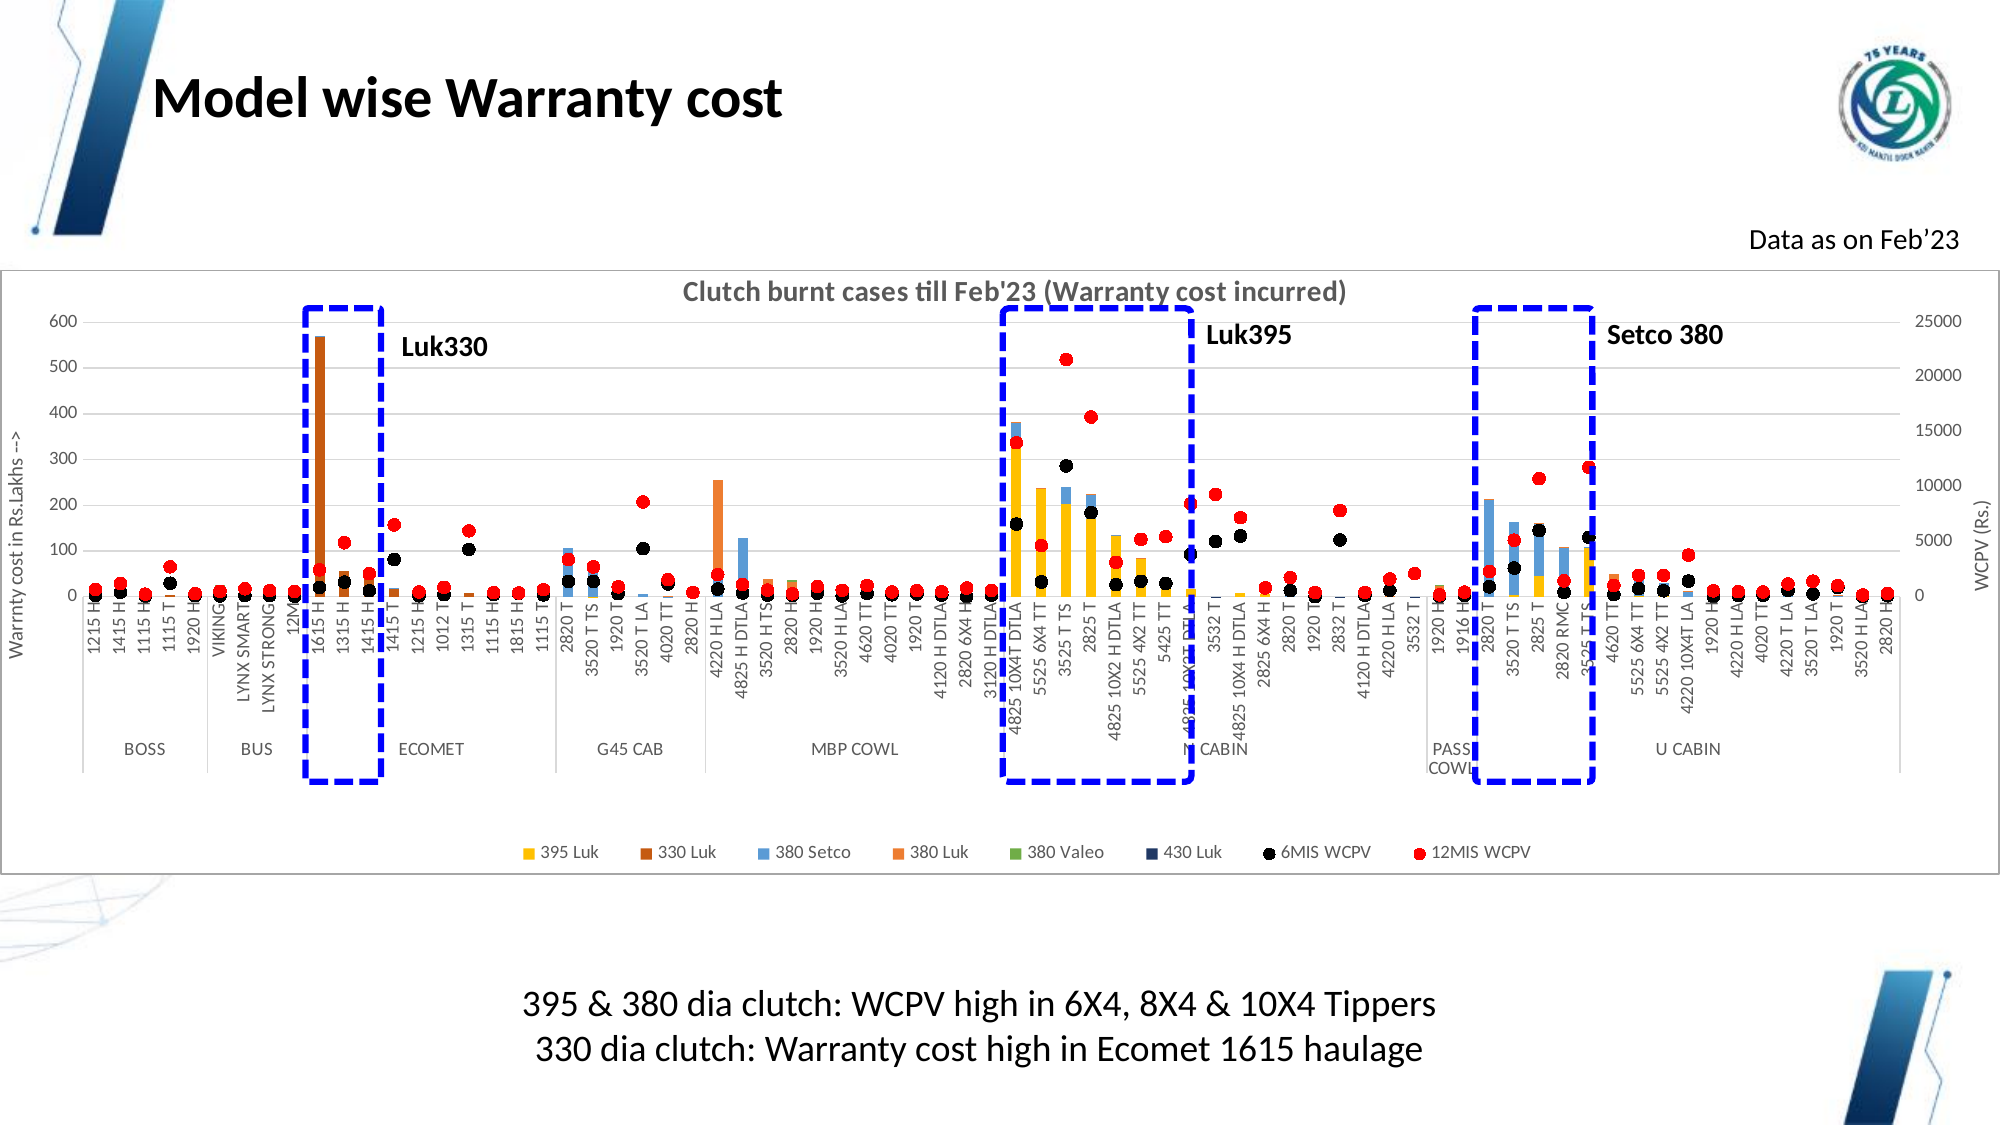

Model wise Warranty cost
Data as on Feb’23

### Chart: Clutch burnt cases till Feb'23 (Warranty cost incurred)

| Category | 395 Luk | 330 Luk | 380 Setco | 380 Luk | 380 Valeo | 430 Luk | 6MIS WCPV | 12MIS WCPV |
|---|---|---|---|---|---|---|---|---|
| 1215 H | None | 21.33474610000001 | 0.0 | None | None | None | 101.98400652479381 | 668.1989838441773 |
| 1415 H | None | 15.720046200000004 | 0.0 | None | None | None | 393.32555969175024 | 1193.5981923990607 |
| 1115 H | None | 4.8501658999999995 | 0.0 | None | None | None | 48.25454545454545 | 226.48536040552585 |
| 1115 T | None | 3.29734 | 0.0 | None | None | None | 1224.3564164164163 | 2724.3310665688555 |
| 1920 H | None | None | 0.1098315 | 0.45274610000000004 | 1.936132 | None | 95.0201239610459 | 275.84830757018887 |
| VIKING | None | None | 0.1811032 | 3.0774402999999992 | 21.245328299999997 | None | 66.06106151998196 | 487.01766592605975 |
| LYNX SMART | None | 24.341585799999997 | 0.0 | None | None | None | 104.92450640140231 | 718.2204157055477 |
| LYNX STRONG | None | 7.8974933 | 0.20932810000000002 | None | None | None | 96.05332915939462 | 547.1982900280008 |
| 12M | None | None | 0.2605507 | 2.1806639999999997 | 2.089607 | None | 40.52160714285714 | 473.4423852863671 |
| 1615 H | None | 569.2042806999979 | 0.580056 | None | None | None | 853.4401415893774 | 2438.7239452486647 |
| 1315 H | None | 56.86586609999996 | 0.0 | None | None | None | 1322.1082851571578 | 4917.778711376648 |
| 1415 H | None | 44.96767110000003 | 0.0 | None | None | None | 541.2645521808648 | 2092.6748575911297 |
| 1415 T | None | 18.42098079999999 | 0.1721252 | None | None | None | 3387.7177960297786 | 6540.87953496591 |
| 1215 H | None | 10.741709600000004 | 0.1777041 | None | None | None | 77.4080067158463 | 436.6610830716409 |
| 1012 T | None | 9.493557799999996 | 0.0 | None | None | None | 192.79046296296295 | 848.5787304029818 |
| 1315 T | None | 9.1244266 | 0.0 | None | None | None | 4308.914810584775 | 6004.535873222697 |
| 1115 H | None | 7.304105200000001 | 0.0 | None | None | None | 191.56630084946624 | 373.40017390715514 |
| 1815 H | None | 7.0657351 | 0.0 | None | None | None | 304.7742148413479 | 340.5742148413479 |
| 1115 T | None | 5.5773290000000015 | 0.0 | None | None | None | 163.01588593704247 | 634.1191736143556 |
| 2820 T | None | None | 105.795903 | None | None | None | 1394.8907933129206 | 3373.471155465301 |
| 3520 T TS | 0.11531549999999999 | None | 55.1309949 | None | None | None | 1391.6998565339836 | 2711.70019794772 |
| 1920 T | None | None | 26.919086099999994 | 6.557607599999999 | None | None | 274.22121522527004 | 900.7758742012517 |
| 3520 T LA | None | None | 5.6635577999999995 | None | None | None | 4372.271428571429 | 8627.201428571429 |
| 4020 TT | None | None | 0.0905516 | 1.8258574 | None | None | 1153.8239285714285 | 1548.5342989417989 |
| 2820 H | None | None | 0.0 | 0.4634602 | None | None | 381.8623076923077 | 381.8623076923077 |
| 4220 H LA | None | None | 58.79836760000002 | 195.62474969999968 | None | None | 696.2499777128065 | 2015.664059146446 |
| 4825 H DTLA | 6.563849 | None | 122.27072249999995 | None | None | None | 335.3865030543007 | 1111.277645361274 |
| 3520 H TS | None | None | 0.7264124000000001 | 37.11047079999999 | None | None | 150.69218220203402 | 600.7647261435062 |
| 2820 H | 0.46093730000000005 | None | 0.7116834 | 30.196037 | 5.103422599999999 | None | 105.78193692451113 | 263.81291378878393 |
| 1920 H | None | None | 0.5170066 | 21.2206413 | 5.128370799999997 | None | 309.06722563244955 | 931.8699040026426 |
| 3520 H LA | None | None | 1.1761731 | 13.539890900000003 | None | None | 67.70494101182437 | 582.7967803714554 |
| 4620 TT | None | None | 0.0905516 | 12.698618699999997 | None | None | 292.4106497872854 | 1020.0978219829428 |
| 4020 TT | None | None | 0.0 | 5.452221099999998 | None | None | 171.7195295523921 | 429.98423990522303 |
| 1920 T | None | None | 2.5421364 | 1.1218231 | None | None | 238.62685714285712 | 548.483979437874 |
| 4120 H DTLA | None | None | 0.086277 | 3.2528662999999995 | None | None | 139.37522513253546 | 450.41957748702725 |
| 2820 6X4 H | None | None | 2.7379905 | 0.166243 | None | None | 0.0 | 787.7767741935485 |
| 3120 H DTLA | None | None | 0.0 | 2.3051731 | None | None | 133.32929239510491 | 572.7141915174761 |
| 4825 10X4T DTLA | 337.0736590000011 | None | 44.20549670000001 | 0.1384889 | None | None | 6621.6583079661605 | 14031.33836403168 |
| 5525 6X4 TT | 238.06951910000063 | None | 0.32043849999999996 | 0.20823080000000002 | None | None | 1342.4339569271554 | 4658.2622142306745 |
| 3525 T TS | 202.2328412 | None | 38.052114599999996 | None | None | None | 11917.814862511026 | 21614.476578840535 |
| 2825 T | 169.16214490000033 | None | 54.513536900000005 | 0.7041248 | None | None | 7653.341288439055 | 16370.161228628198 |
| 4825 10X2 H DTLA | 134.0295910999999 | None | 0.3938483 | 0.09871110000000001 | None | None | 1096.3900572299403 | 3127.871359062293 |
| 5525 4X2 TT | 85.15211300000001 | None | 0.0 | 0.2995337 | None | None | 1402.9421723824387 | 5222.119331573205 |
| 5425 TT | 38.066498400000064 | None | 0.0 | None | None | None | 1204.682882267348 | 5474.042854562964 |
| 4825 10X2T DTLA | 17.85472830000001 | None | 0.0 | None | None | None | 3852.9601637136975 | 8471.339969501765 |
| 3532 T | None | None | 0.0 | None | None | 9.639670999999998 | 5022.212676709217 | 9323.093337498294 |
| 4825 10X4 H DTLA | 7.9494883 | None | 0.0 | None | None | None | 5536.867886026959 | 7198.666156703651 |
| 2825 6X4 H | 5.2803759 | None | 0.0 | None | None | None | 802.1759090909092 | 802.1759090909092 |
| 2820 T | None | None | 4.234675300000001 | None | None | None | 560.3402202879863 | 1748.1657798117958 |
| 1920 T | None | None | 2.9839706 | 0.2325638 | None | None | 0.0 | 378.56710931174086 |
| 2832 T | None | None | 0.0 | None | None | 1.7816113999999998 | 5169.412619047619 | 7851.67199404762 |
| 4120 H DTLA | None | None | 0.0 | 1.2912156999999997 | None | None | 110.2836220472441 | 392.57765933739415 |
| 4220 H LA | None | None | 0.8165377 | 0.3642628 | None | None | 573.3678787878788 | 1603.0819964349375 |
| 3532 T | None | None | 0.0 | None | None | 0.6502616 | 2097.618064516129 | 2097.618064516129 |
| 1920 H | None | None | 0.0905516 | 23.4388363 | 1.1763466 | None | 14.61789107475703 | 166.25515395147556 |
| 1916 H | None | 6.754223700000002 | 0.0 | None | None | None | 105.86236202196588 | 419.6034430523557 |
| 2820 T | None | None | 212.82044660000003 | 0.1573857 | None | None | 905.1103224567778 | 2299.3292255972738 |
| 3520 T TS | 3.5904897 | None | 159.50668110000004 | None | None | None | 2608.0346995755294 | 5146.269148519632 |
| 2825 T | 45.5070354 | None | 115.5546011999999 | 0.5760475 | None | None | 6034.86032290744 | 10753.081095238 |
| 2820 RMC | None | None | 105.7585276 | 2.6065237 | None | None | 399.82788983038597 | 1443.3914105219847 |
| 3525 T TS | 107.970366 | None | 1.1355391 | None | None | None | 5414.962936104209 | 11794.02806860808 |
| 4620 TT | 0.1302307 | None | 1.5462787999999998 | 48.6290482 | None | None | 193.02845940971162 | 1030.5673861171358 |
| 5525 6X4 TT | 1.7491018 | None | 40.89030460000001 | None | None | None | 733.1346163055874 | 1951.1639785122322 |
| 5525 4X2 TT | 0.7217415 | None | 29.696548200000006 | None | None | None | 535.7572093001487 | 1945.491689248784 |
| 4220 10X4T LA | None | None | 12.9317292 | 0.5198344 | None | None | 1422.9801349206348 | 3790.1628895859676 |
| 1920 H | None | None | 0.0 | 8.888589300000001 | None | None | 0.0 | 531.3044246031745 |
| 4220 H LA | None | None | 4.1792204 | 4.5823415 | None | None | 112.03486591358684 | 453.15359199977115 |
| 4020 TT | None | None | 0.0 | 6.5230415 | None | None | 117.08451280498375 | 422.1905977996082 |
| 4220 T LA | None | None | 6.195776800000001 | None | None | None | 578.0416704007966 | 1166.5178508009435 |
| 3520 T LA | None | None | 4.6908997 | None | None | None | 252.5946153846154 | 1414.403647967011 |
| 1920 T | None | None | 2.74592 | 0.7045055 | None | None | 845.6026447033358 | 1006.3001806314796 |
| 3520 H LA | None | None | 0.411 | 2.6811702999999993 | None | None | 0.0 | 156.7496 |
| 2820 H | None | None | 0.28117970000000003 | 2.604497 | None | None | 83.28442970822282 | 299.3920154767912 |
Luk395

Setco 380

Luk330
395 & 380 dia clutch: WCPV high in 6X4, 8X4 & 10X4 Tippers
330 dia clutch: Warranty cost high in Ecomet 1615 haulage